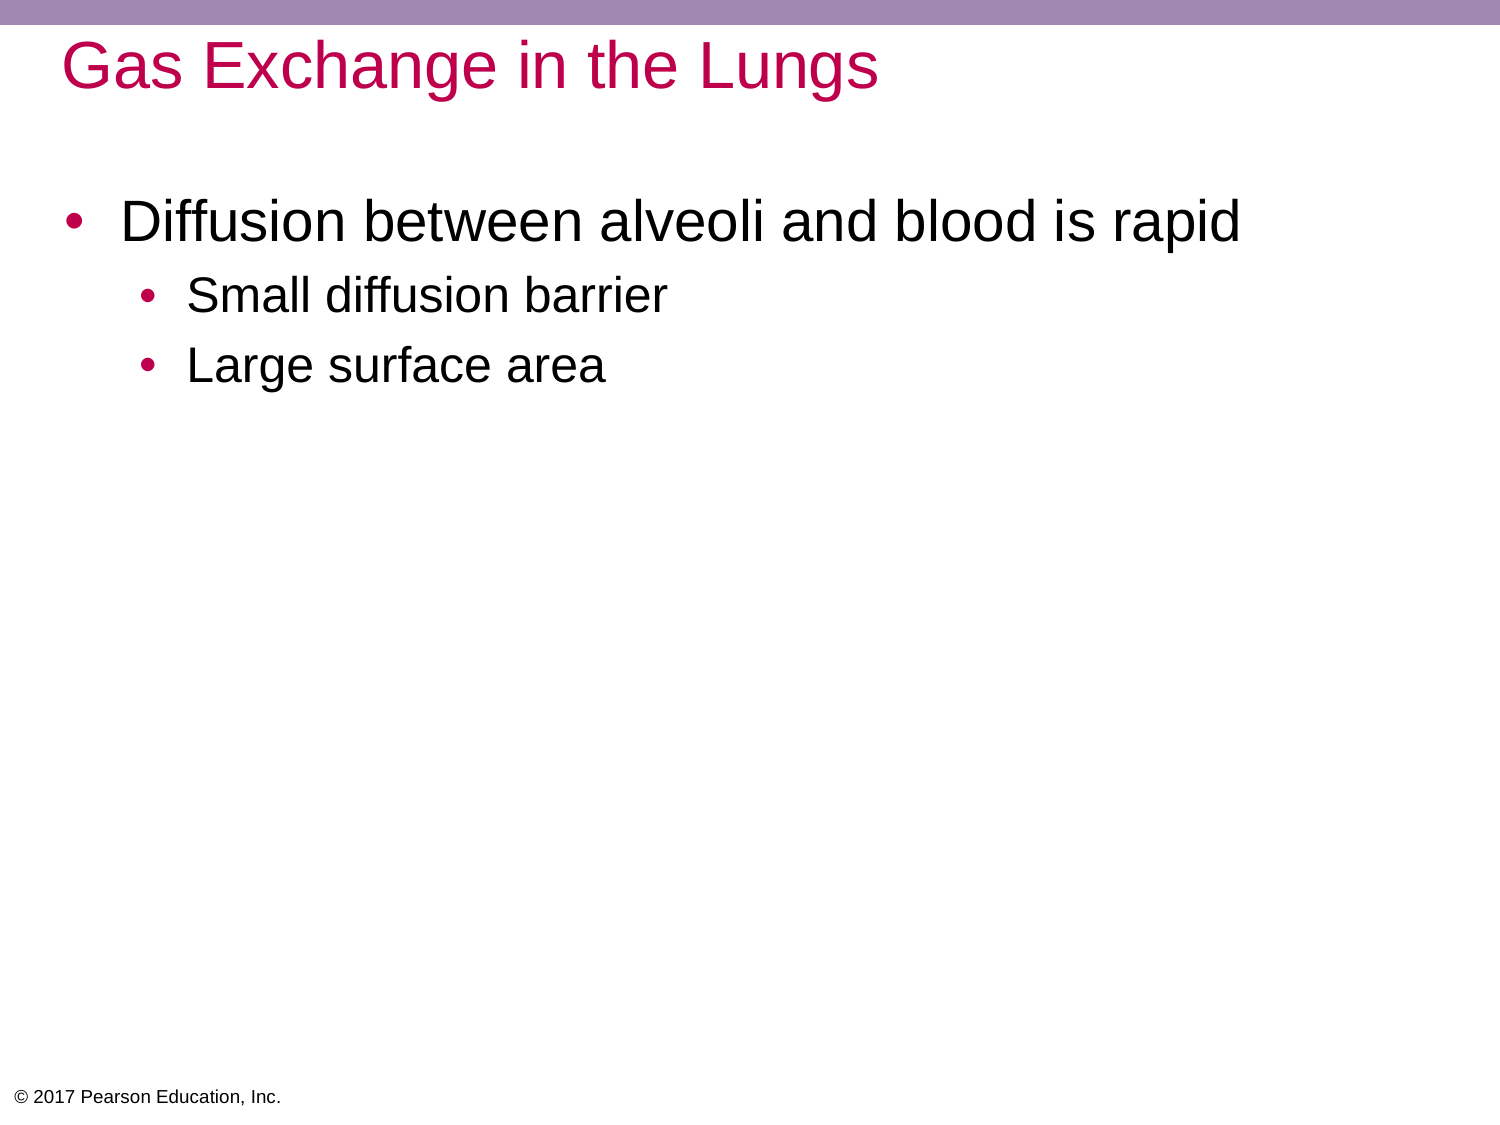

# Gas Exchange in the Lungs
Diffusion between alveoli and blood is rapid
Small diffusion barrier
Large surface area